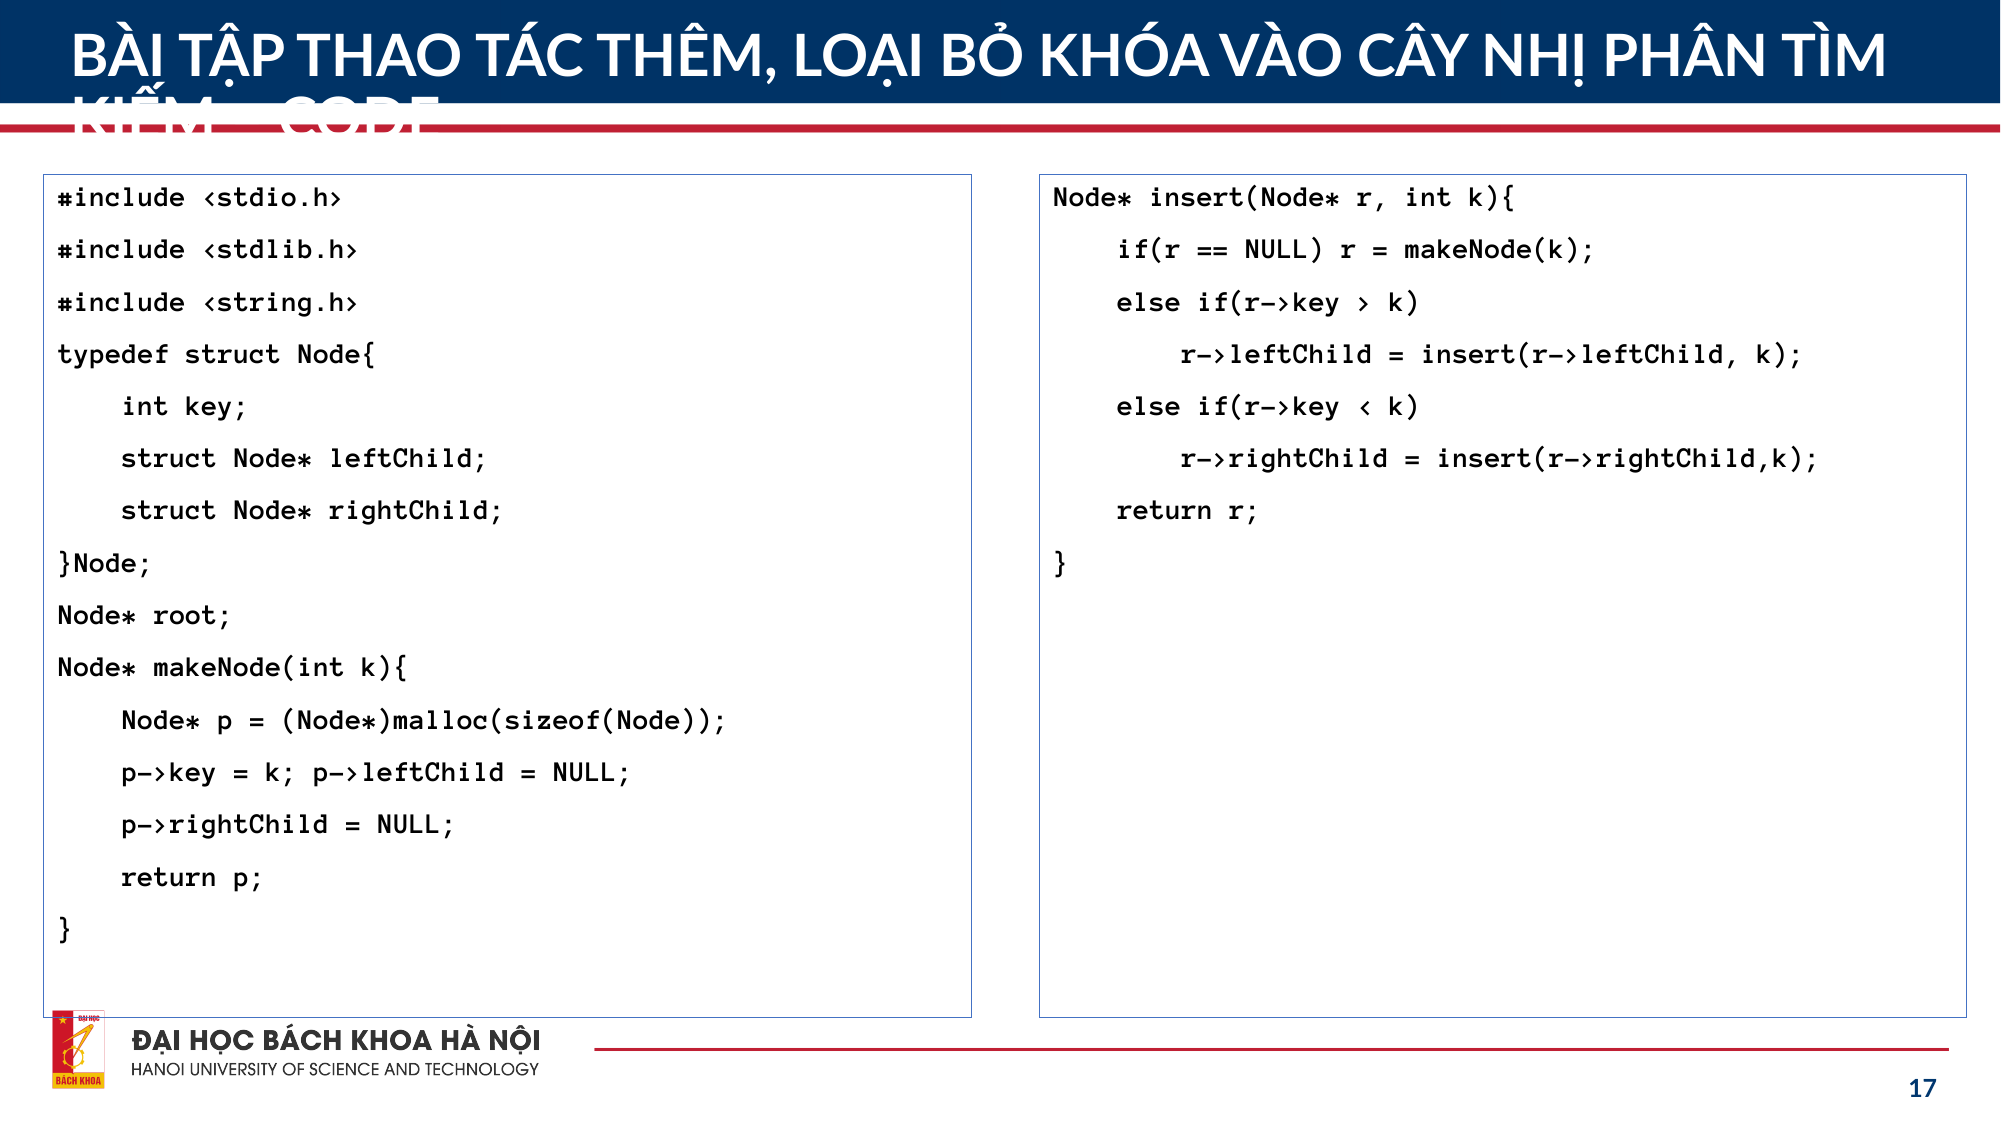

# BÀI TẬP THAO TÁC THÊM, LOẠI BỎ KHÓA VÀO CÂY NHỊ PHÂN TÌM KIẾM – CODE
#include <stdio.h>
#include <stdlib.h>
#include <string.h>
typedef struct Node{
    int key;
    struct Node* leftChild;
    struct Node* rightChild;
}Node;
Node* root;
Node* makeNode(int k){
    Node* p = (Node*)malloc(sizeof(Node));
    p->key = k; p->leftChild = NULL;
    p->rightChild = NULL;
    return p;
}
Node* insert(Node* r, int k){
    if(r == NULL) r = makeNode(k);
    else if(r->key > k)
        r->leftChild = insert(r->leftChild, k);
    else if(r->key < k)
        r->rightChild = insert(r->rightChild,k);
    return r;
}
17